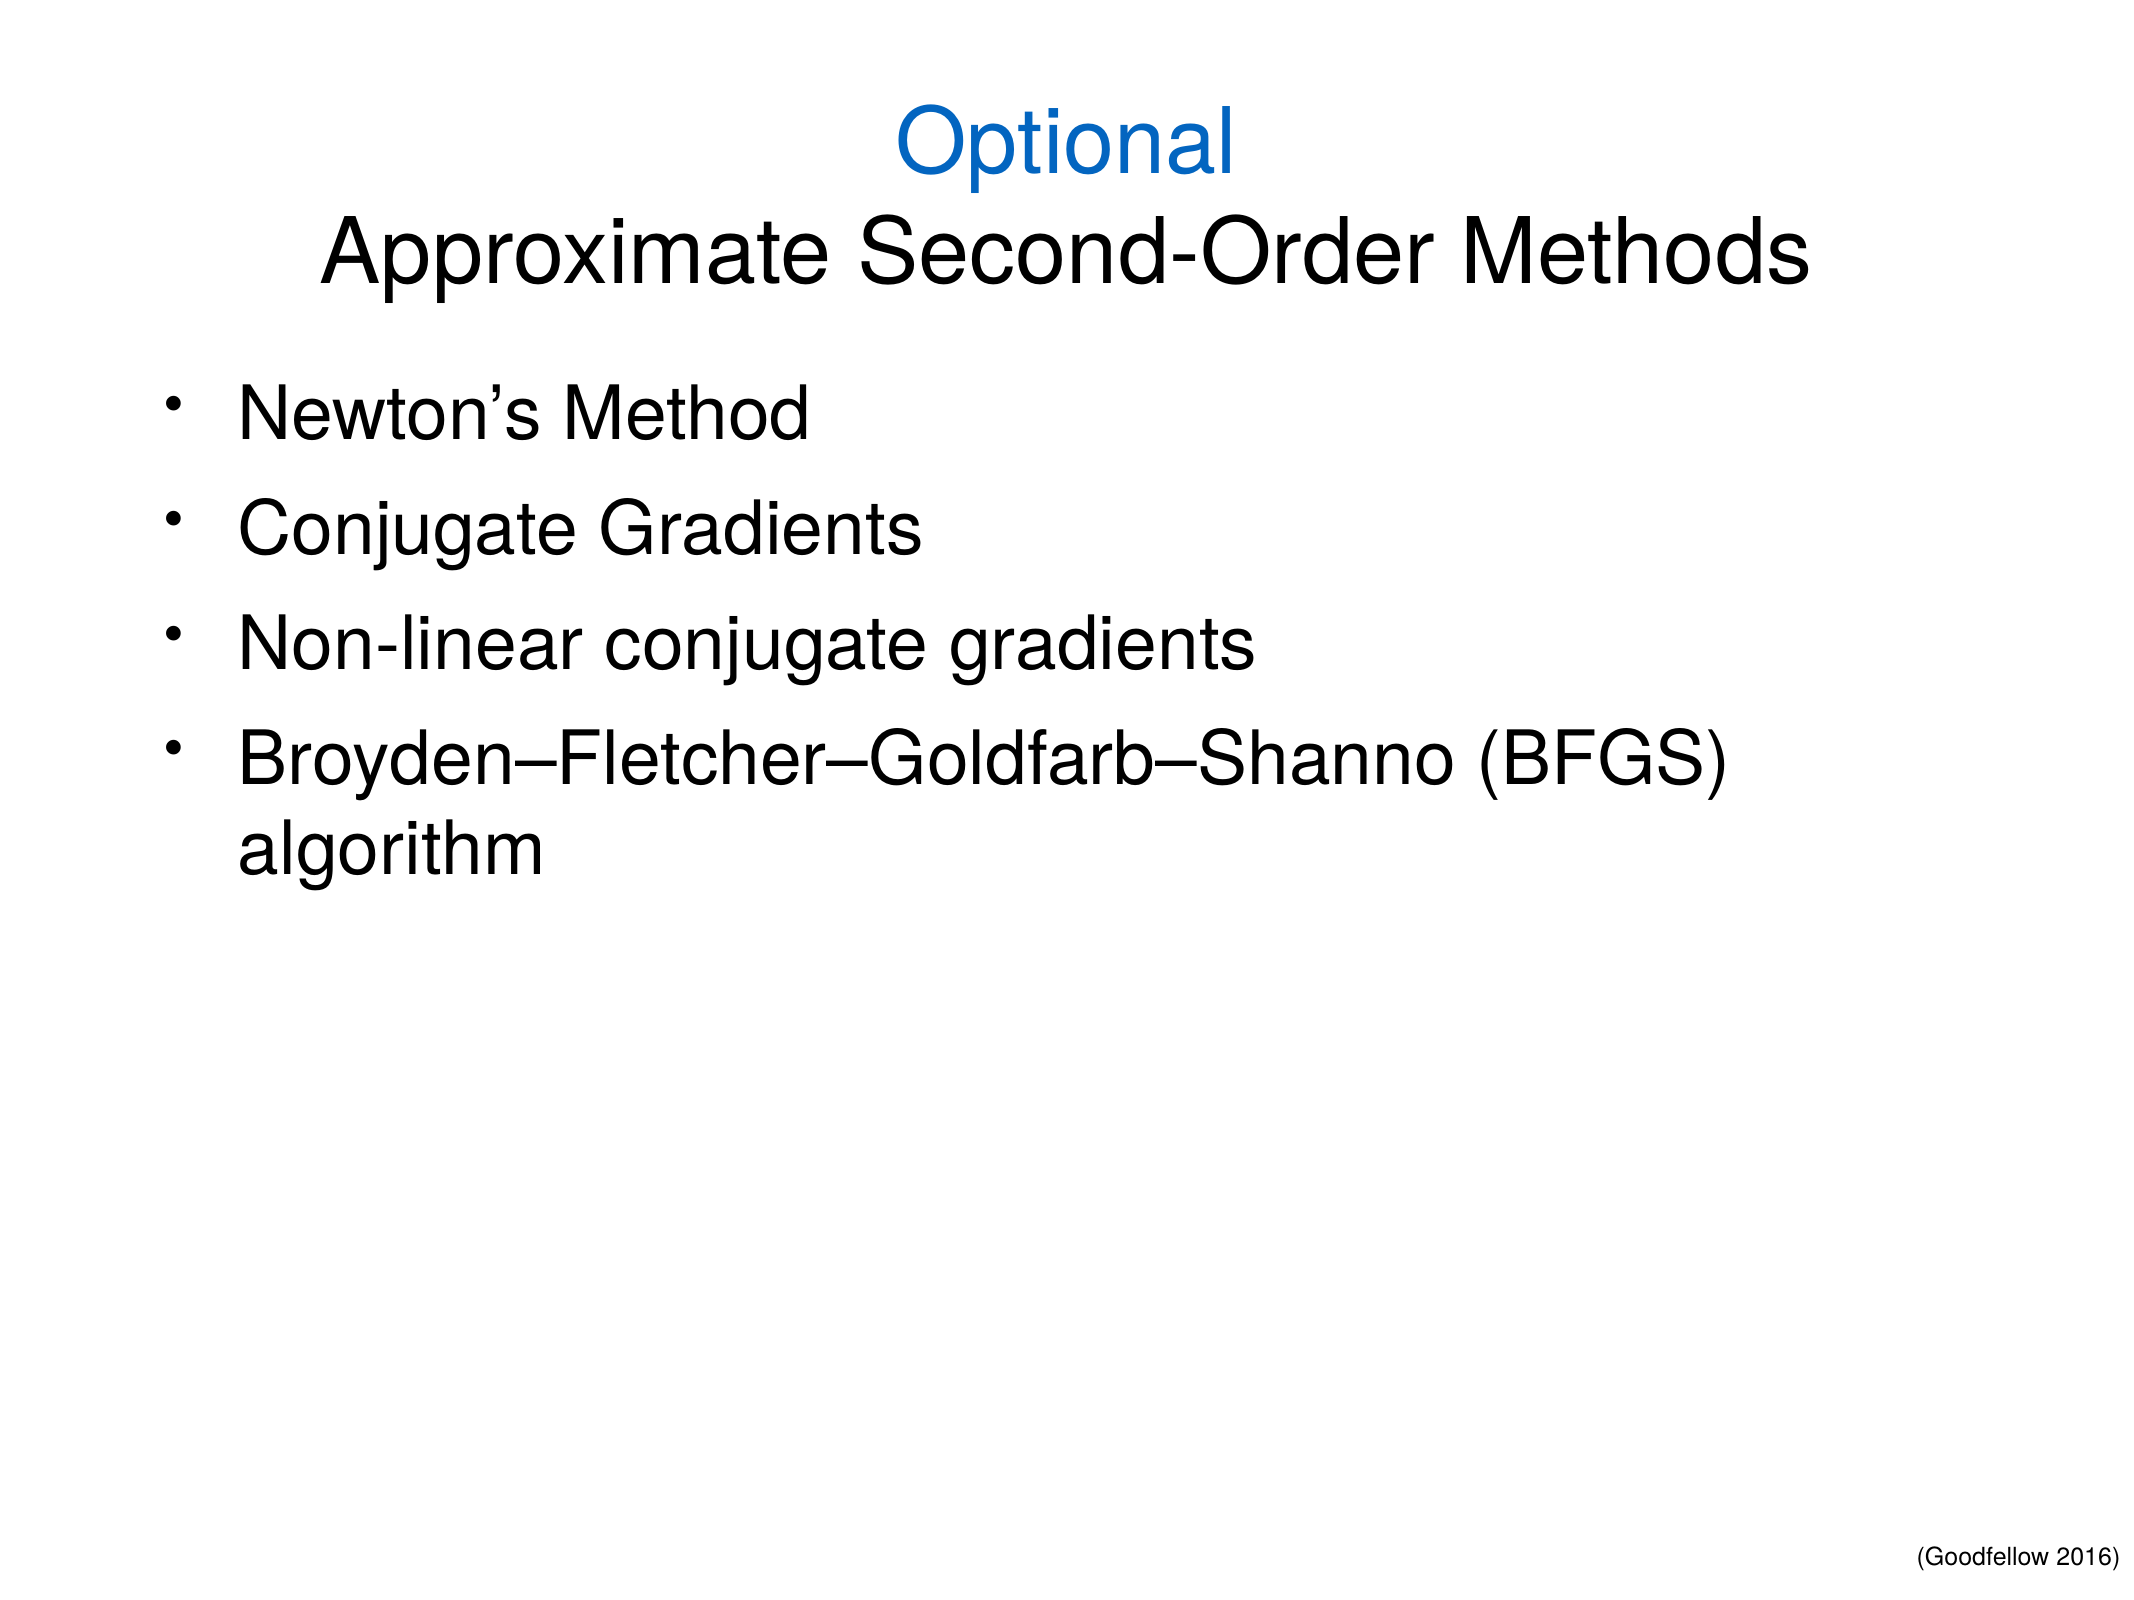

# Optional Approximate Second-Order Methods
Newton’s Method
Conjugate Gradients
Non-linear conjugate gradients
Broyden–Fletcher–Goldfarb–Shanno (BFGS) algorithm